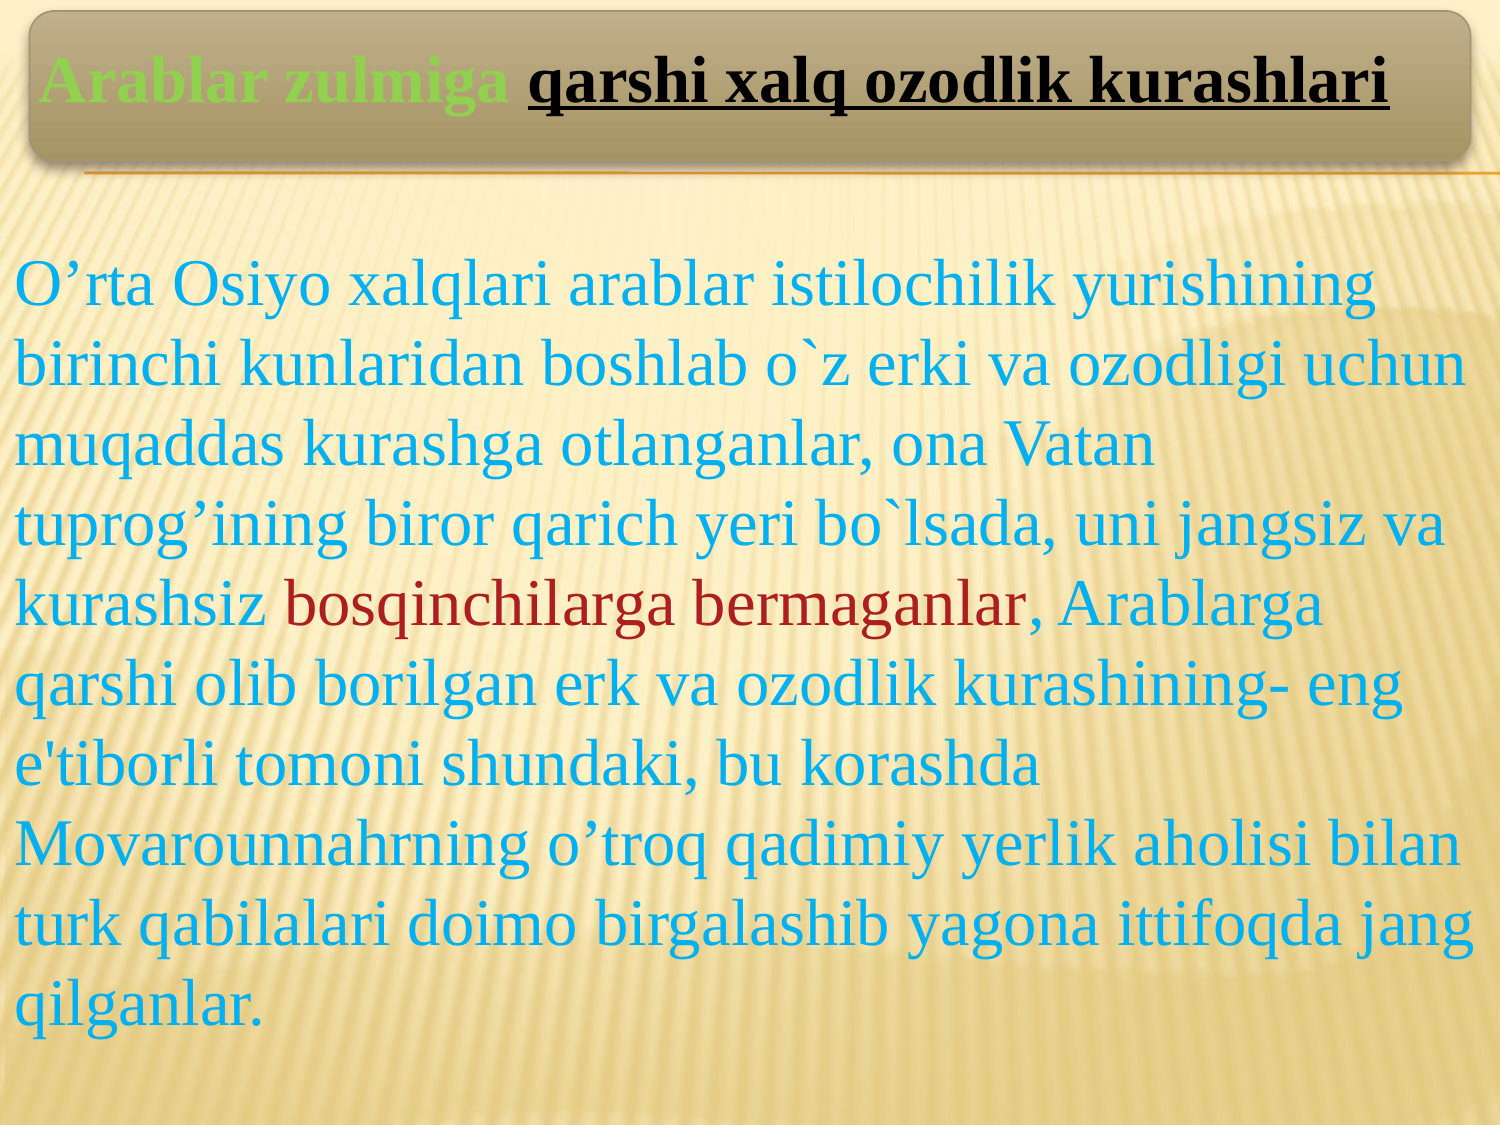

Arablar zulmiga qarshi xalq ozodlik kurashlari
Arablar zulmiga qarshi xalq ozodlik kurashlari
O’rta Osiyo xalqlari arablar istilochilik yurishining birinchi kunlaridan boshlab o`z erki va ozodligi uchun muqaddas kurashga otlanganlar, ona Vatan tuprog’ining biror qarich yeri bo`lsada, uni jangsiz va kurashsiz bosqinchilarga bermaganlar, Arablarga qarshi olib borilgan erk va ozodlik kurashining- eng e'tiborli tomoni shundaki, bu korashda Movarounnahrning o’troq qadimiy yerlik aholisi bilan turk qabilalari doimo birgalashib yagona ittifoqda jang qilganlar.